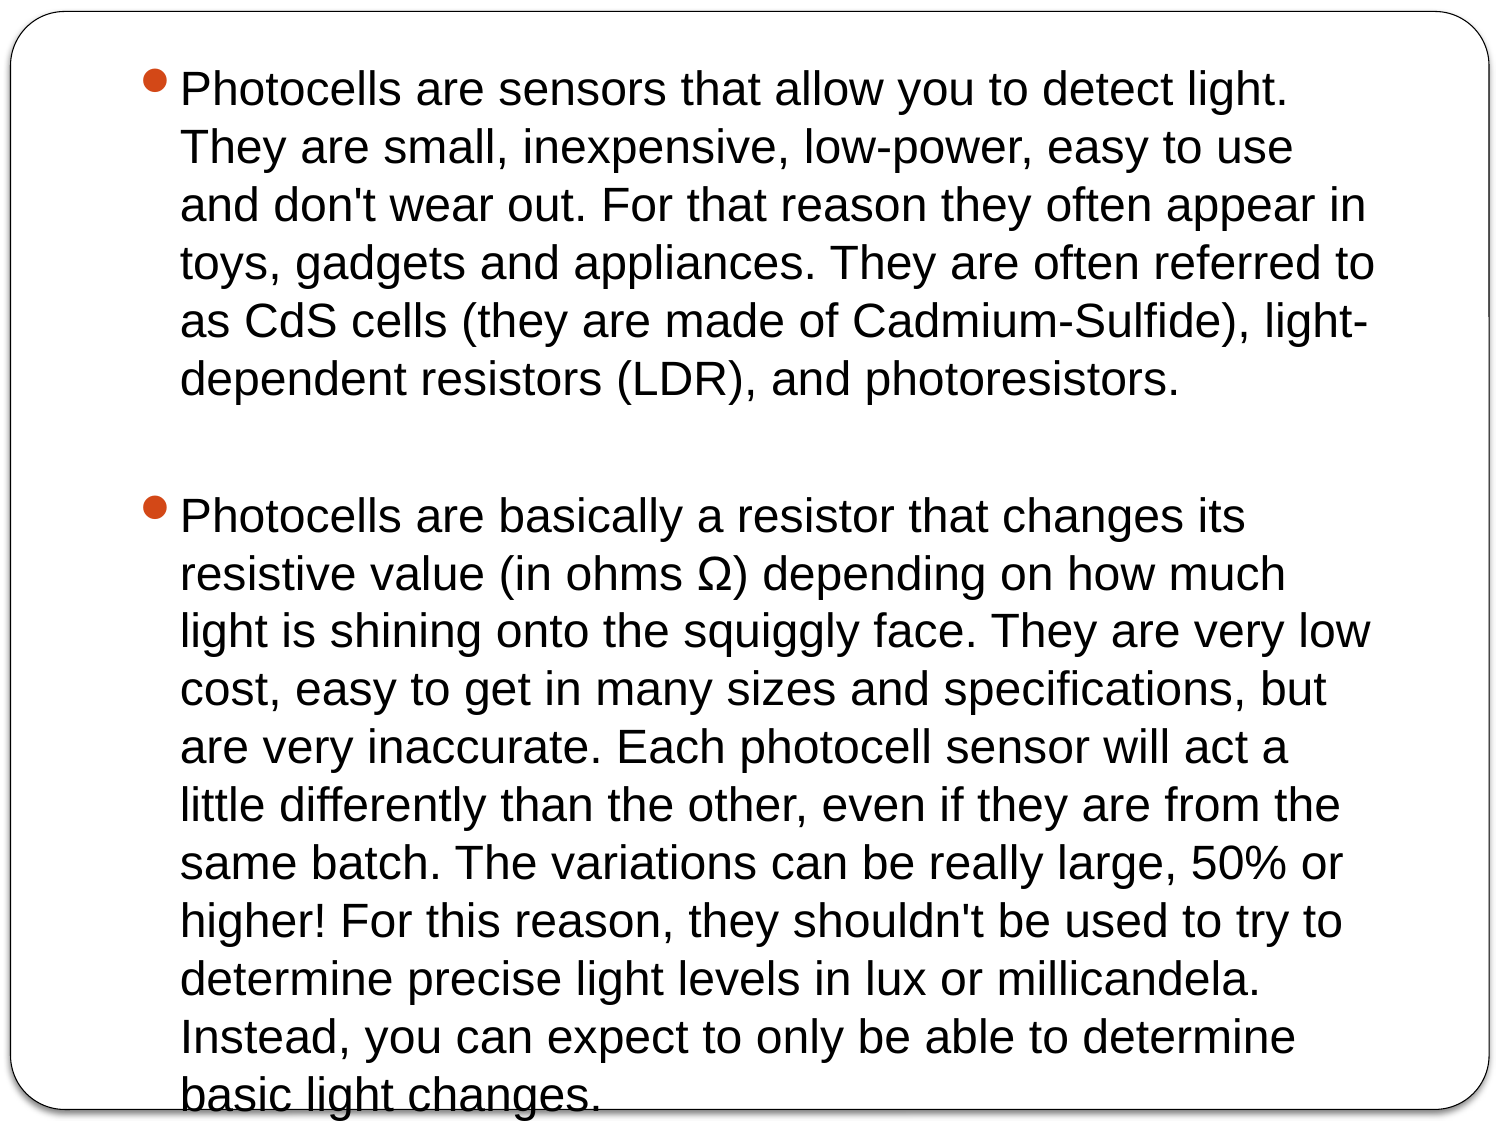

Photocells are sensors that allow you to detect light. They are small, inexpensive, low-power, easy to use and don't wear out. For that reason they often appear in toys, gadgets and appliances. They are often referred to as CdS cells (they are made of Cadmium-Sulfide), light-dependent resistors (LDR), and photoresistors.

Photocells are basically a resistor that changes its resistive value (in ohms Ω) depending on how much light is shining onto the squiggly face. They are very low cost, easy to get in many sizes and specifications, but are very inaccurate. Each photocell sensor will act a little differently than the other, even if they are from the same batch. The variations can be really large, 50% or higher! For this reason, they shouldn't be used to try to determine precise light levels in lux or millicandela. Instead, you can expect to only be able to determine basic light changes.